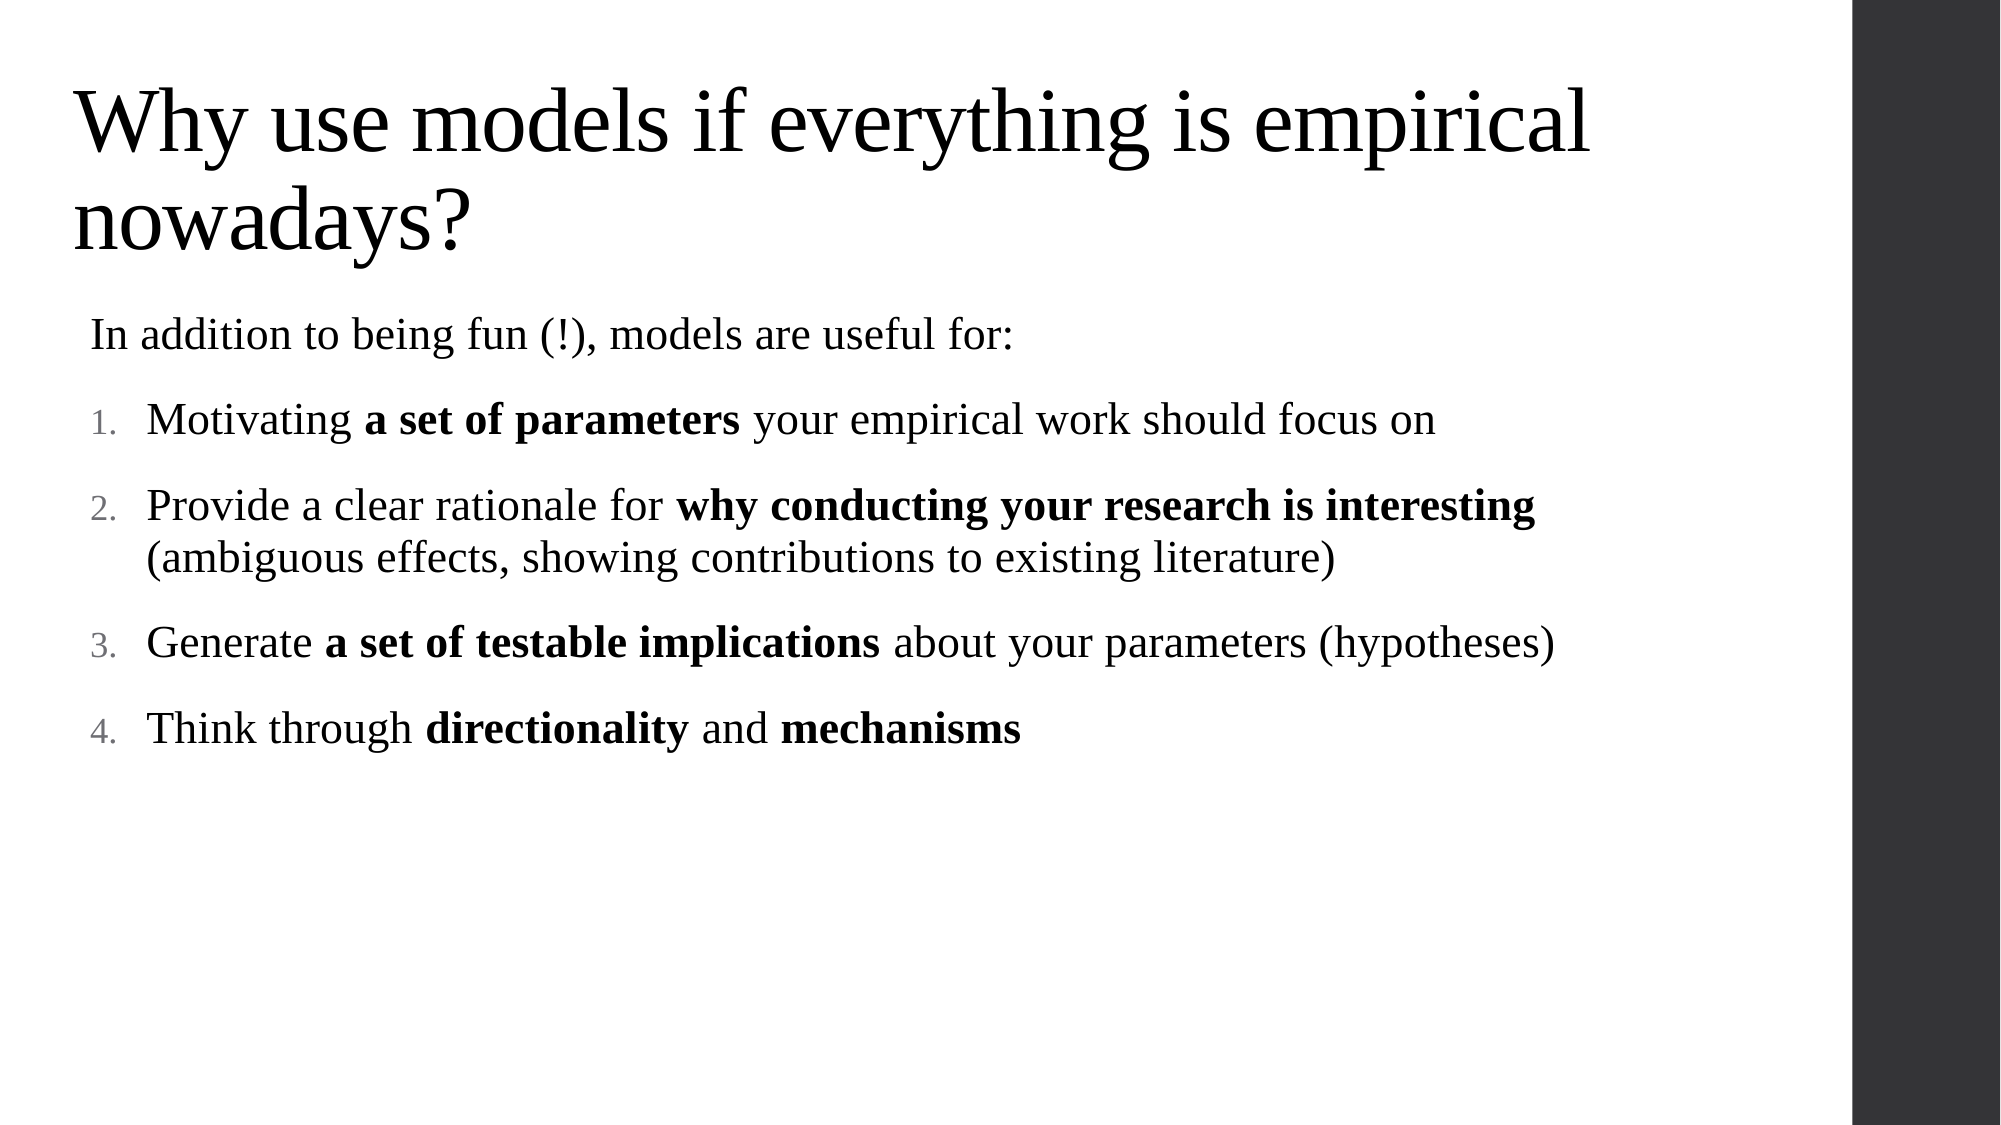

# Why use models if everything is empirical nowadays?
In addition to being fun (!), models are useful for:
Motivating a set of parameters your empirical work should focus on
Provide a clear rationale for why conducting your research is interesting (ambiguous effects, showing contributions to existing literature)
Generate a set of testable implications about your parameters (hypotheses)
Think through directionality and mechanisms